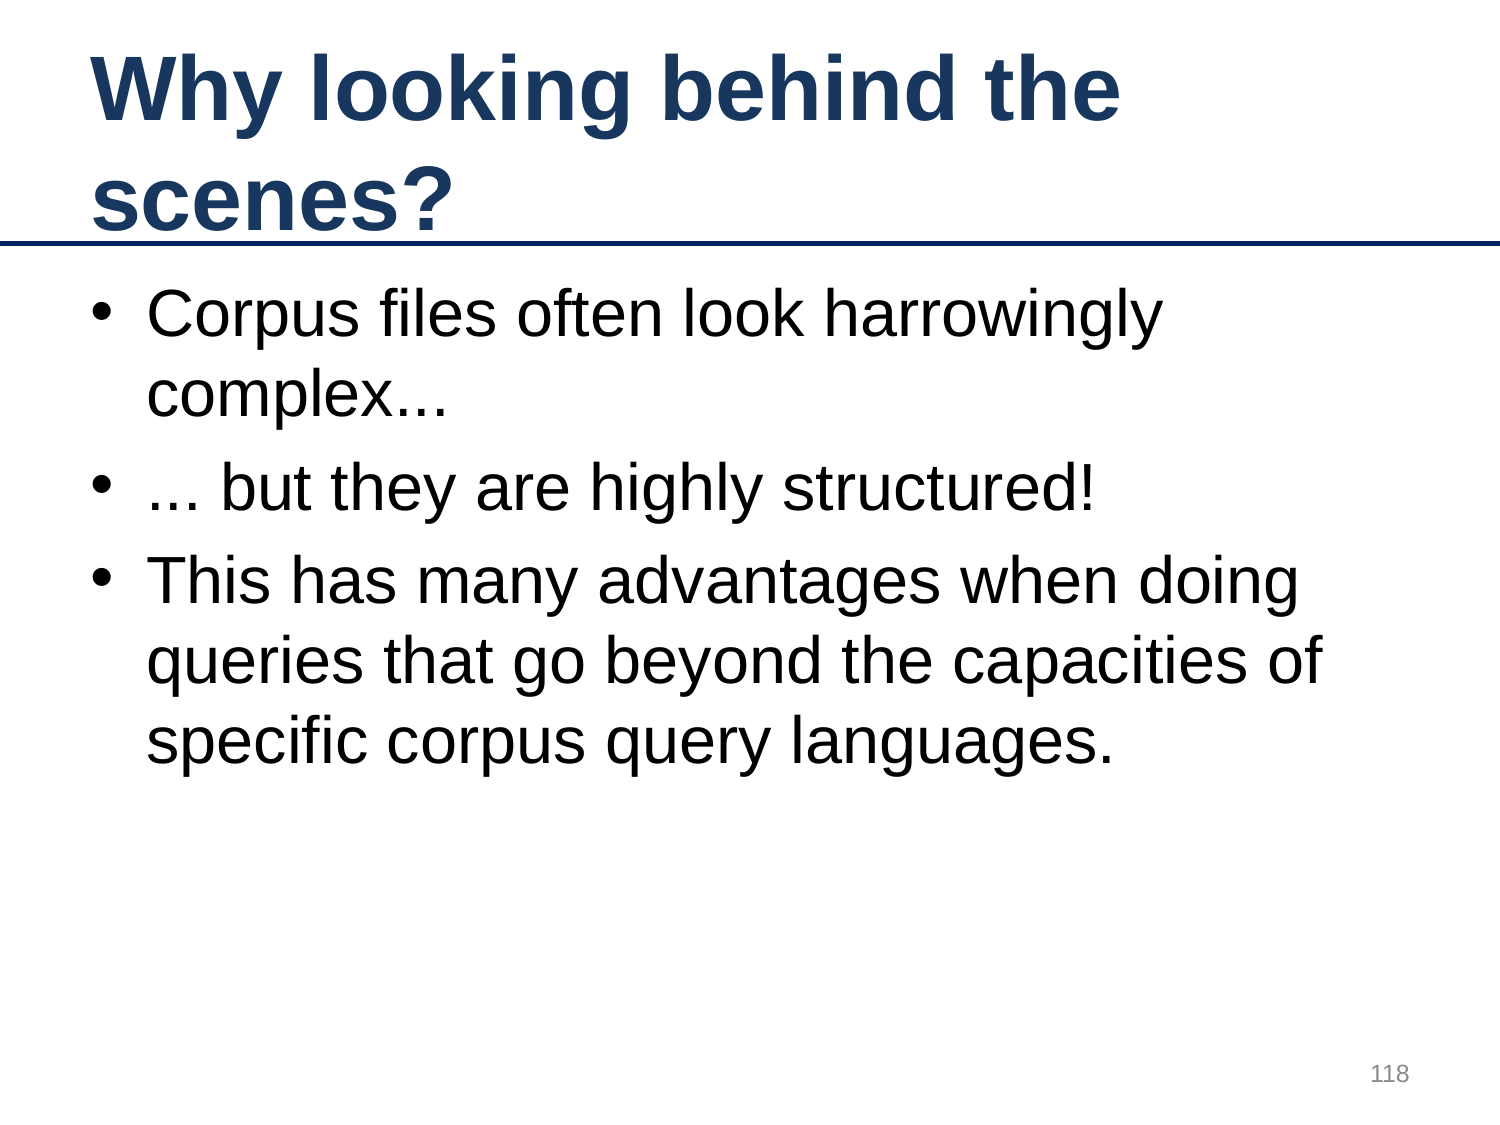

# Why looking behind the scenes?
Corpus files often look harrowingly complex...
... but they are highly structured!
This has many advantages when doing queries that go beyond the capacities of specific corpus query languages.
118